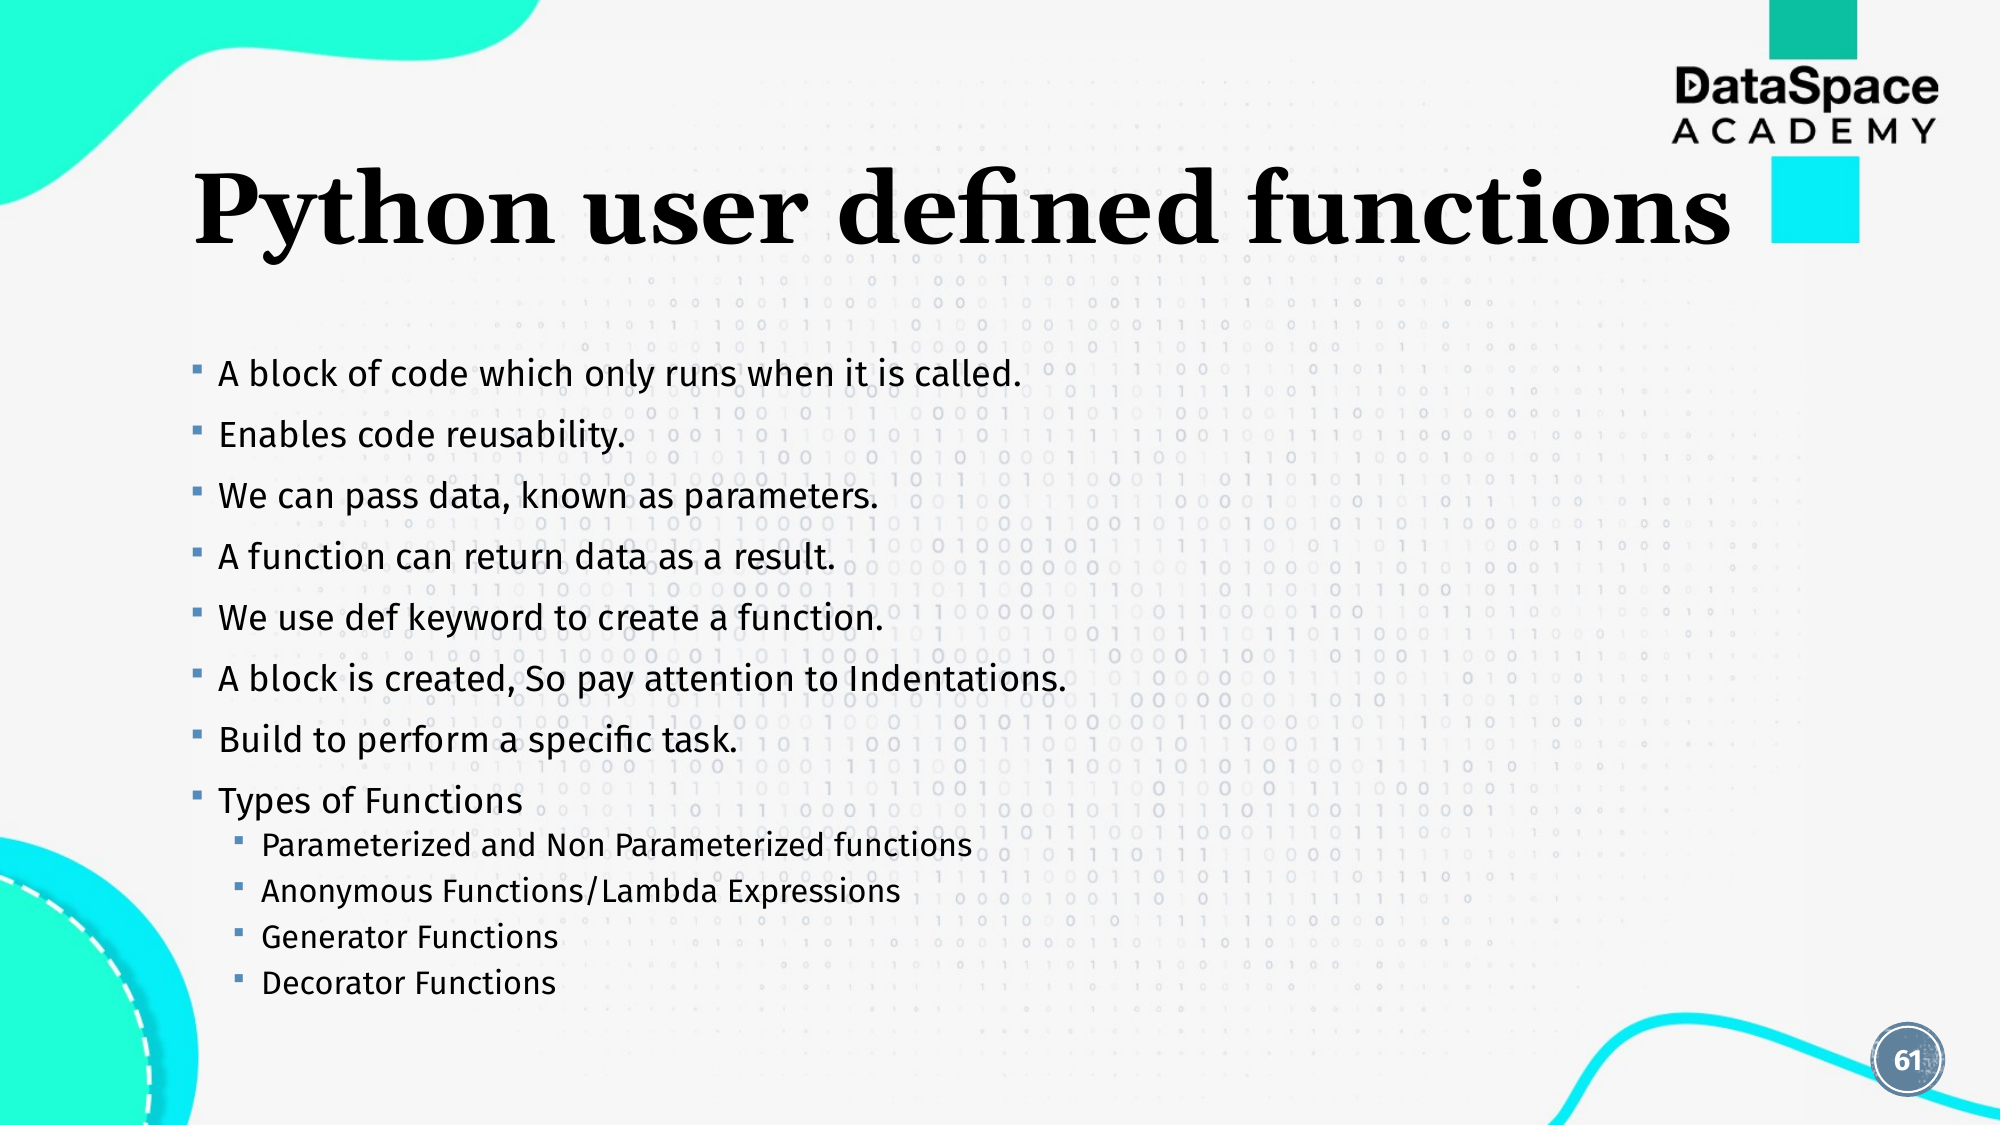

# Python user defined functions
A block of code which only runs when it is called.
Enables code reusability.
We can pass data, known as parameters.
A function can return data as a result.
We use def keyword to create a function.
A block is created, So pay attention to Indentations.
Build to perform a specific task.
Types of Functions
Parameterized and Non Parameterized functions
Anonymous Functions/Lambda Expressions
Generator Functions
Decorator Functions
61